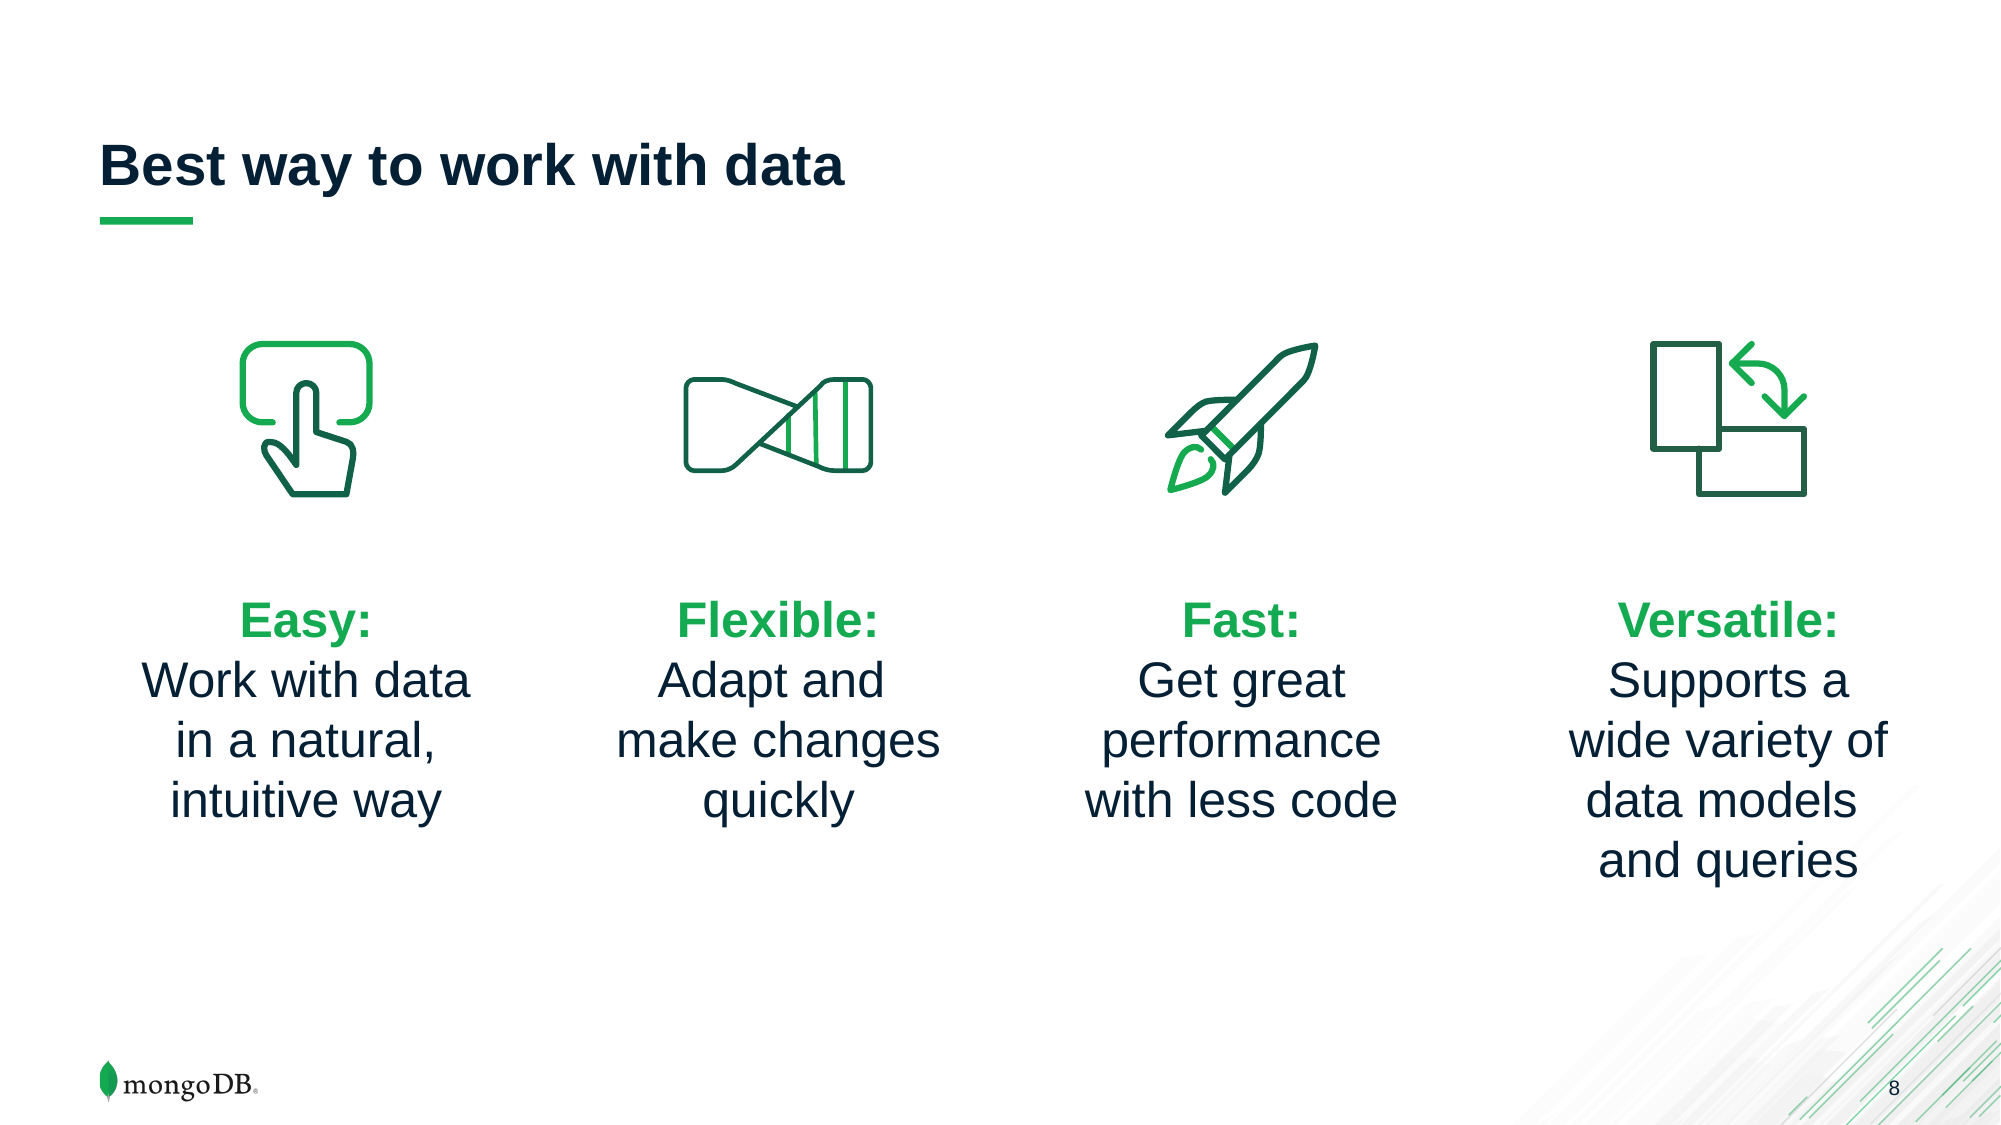

# Best way to work with data

Easy:
Work with data in a natural, intuitive way

Flexible:
Adapt and
make changes quickly
Fast:
Get great performance with less code

Versatile:
Supports a
wide variety of data models
and queries